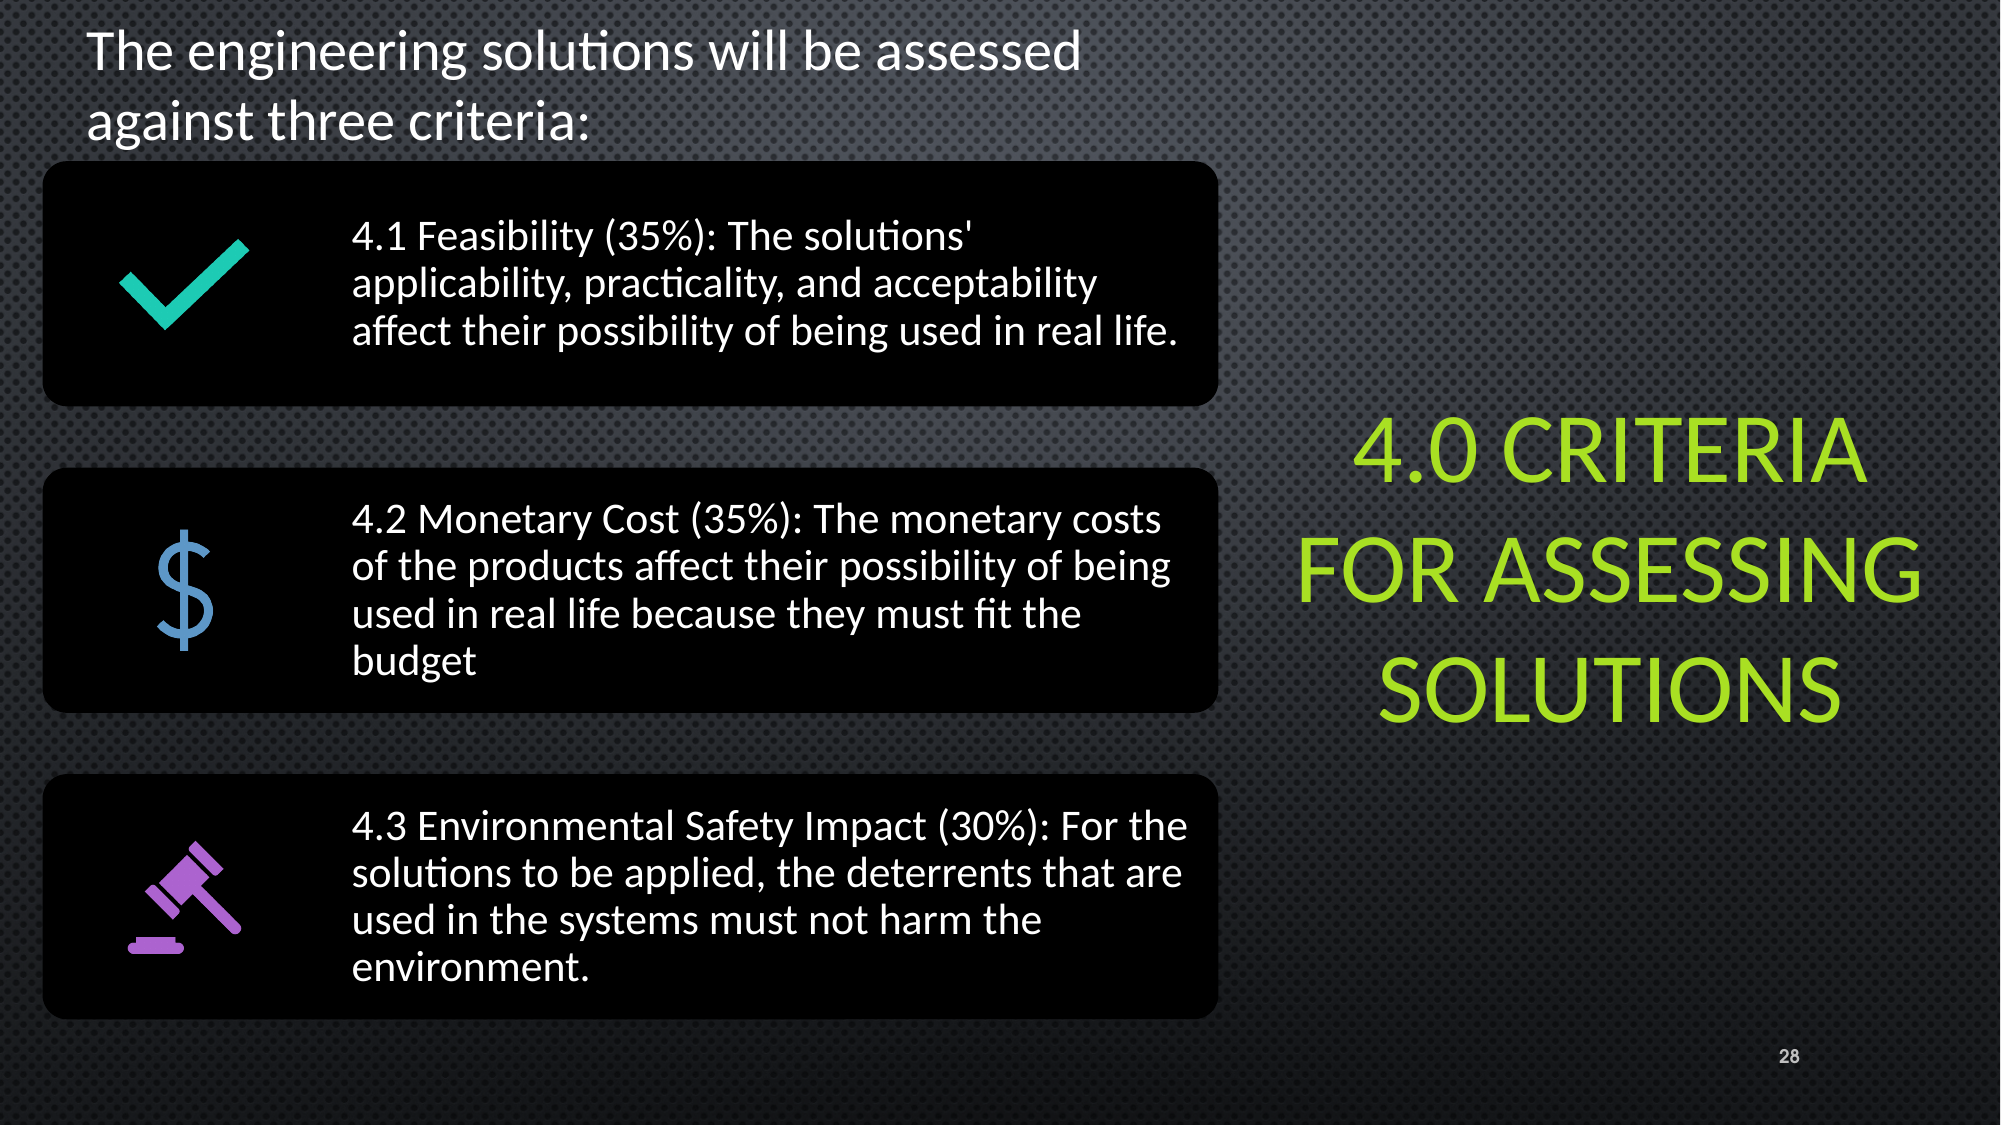

The engineering solutions will be assessed against three criteria:

# 4.0 Criteria for Assessing Solutions
4.1 Feasibility (35%): The solutions' applicability, practicality, and acceptability affect their possibility of being used in real life.
4.2 Monetary Cost (35%): The monetary costs of the products affect their possibility of being used in real life because they must fit the budget
4.3 Environmental Safety Impact (30%): For the solutions to be applied, the deterrents that are used in the systems must not harm the environment.
28